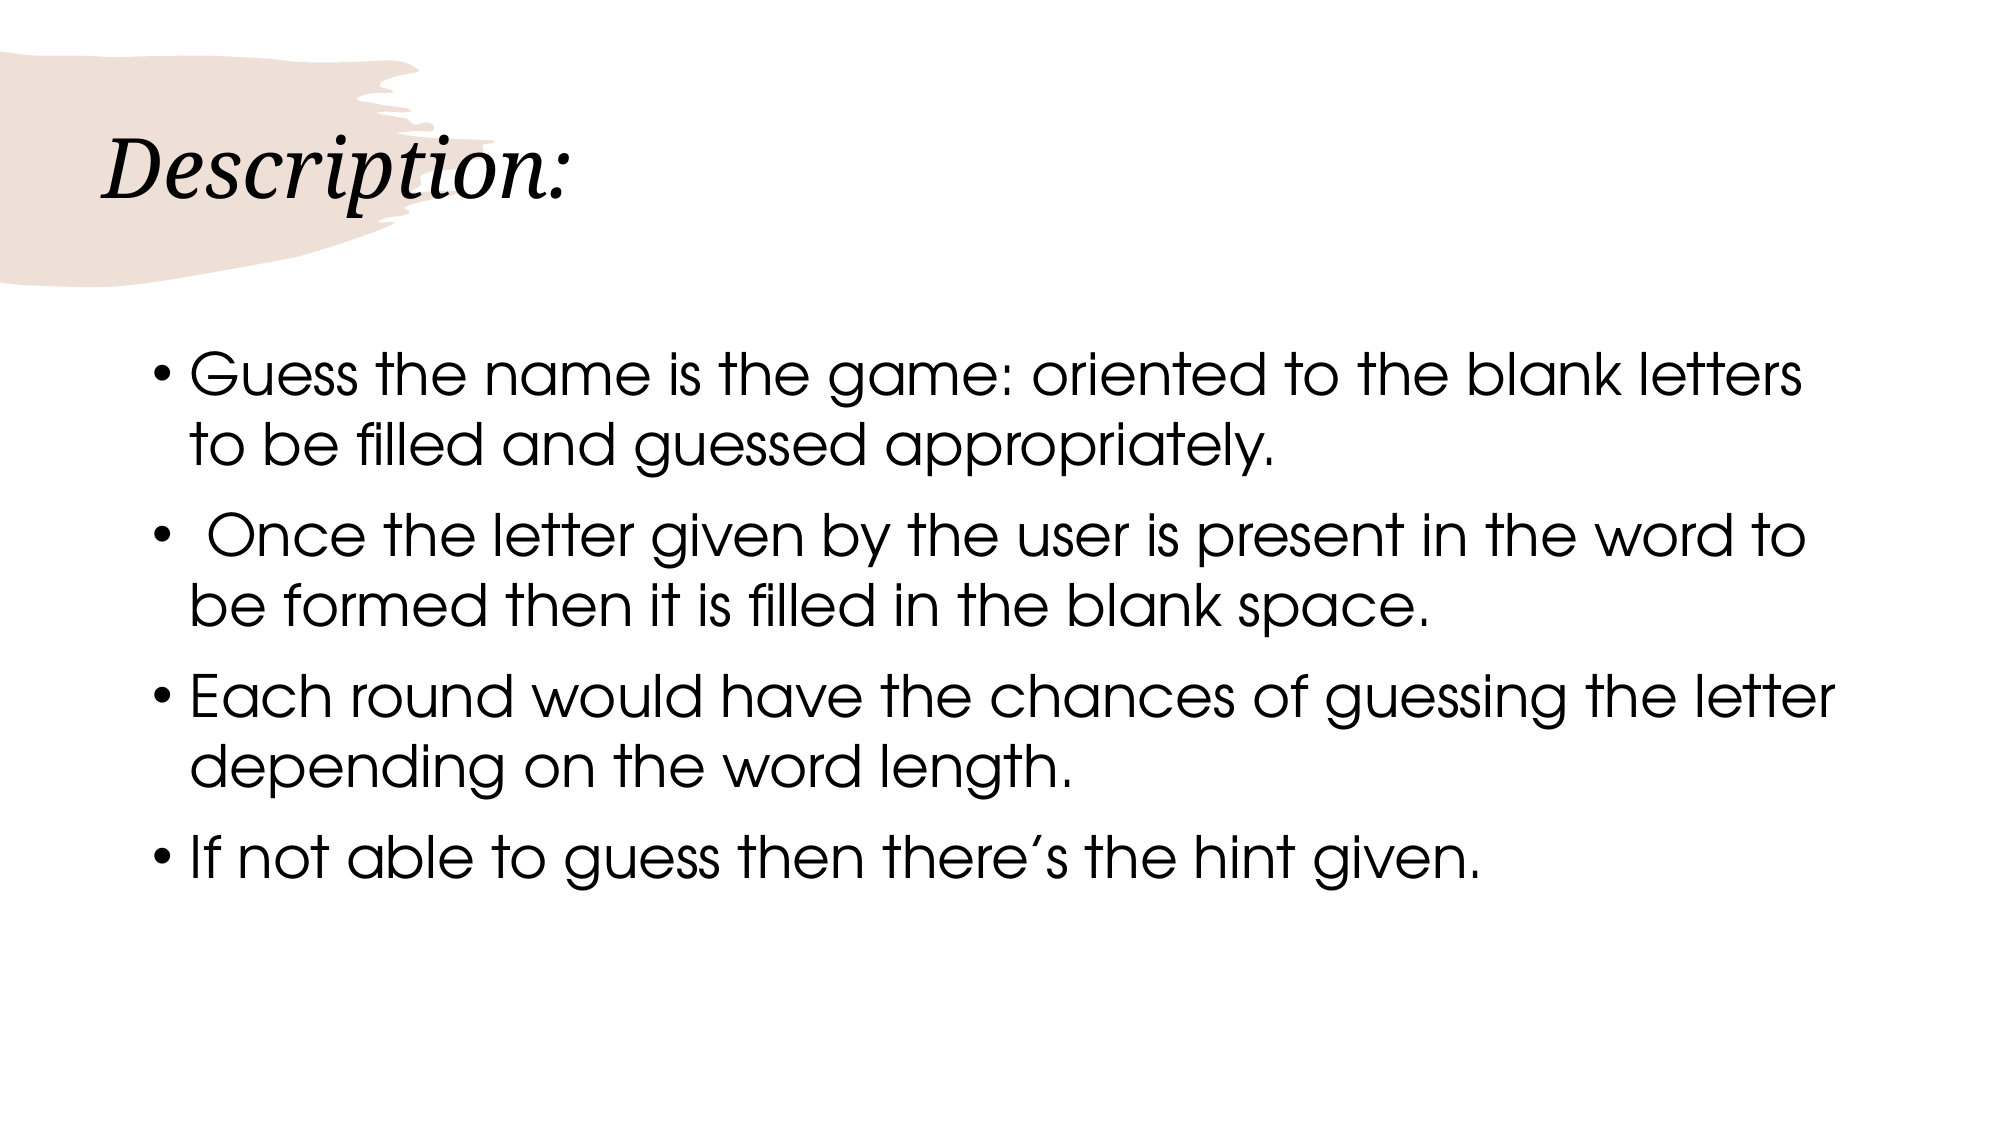

# Description:
Guess the name is the game: oriented to the blank letters to be filled and guessed appropriately.
 Once the letter given by the user is present in the word to be formed then it is filled in the blank space.
Each round would have the chances of guessing the letter depending on the word length.
If not able to guess then there’s the hint given.